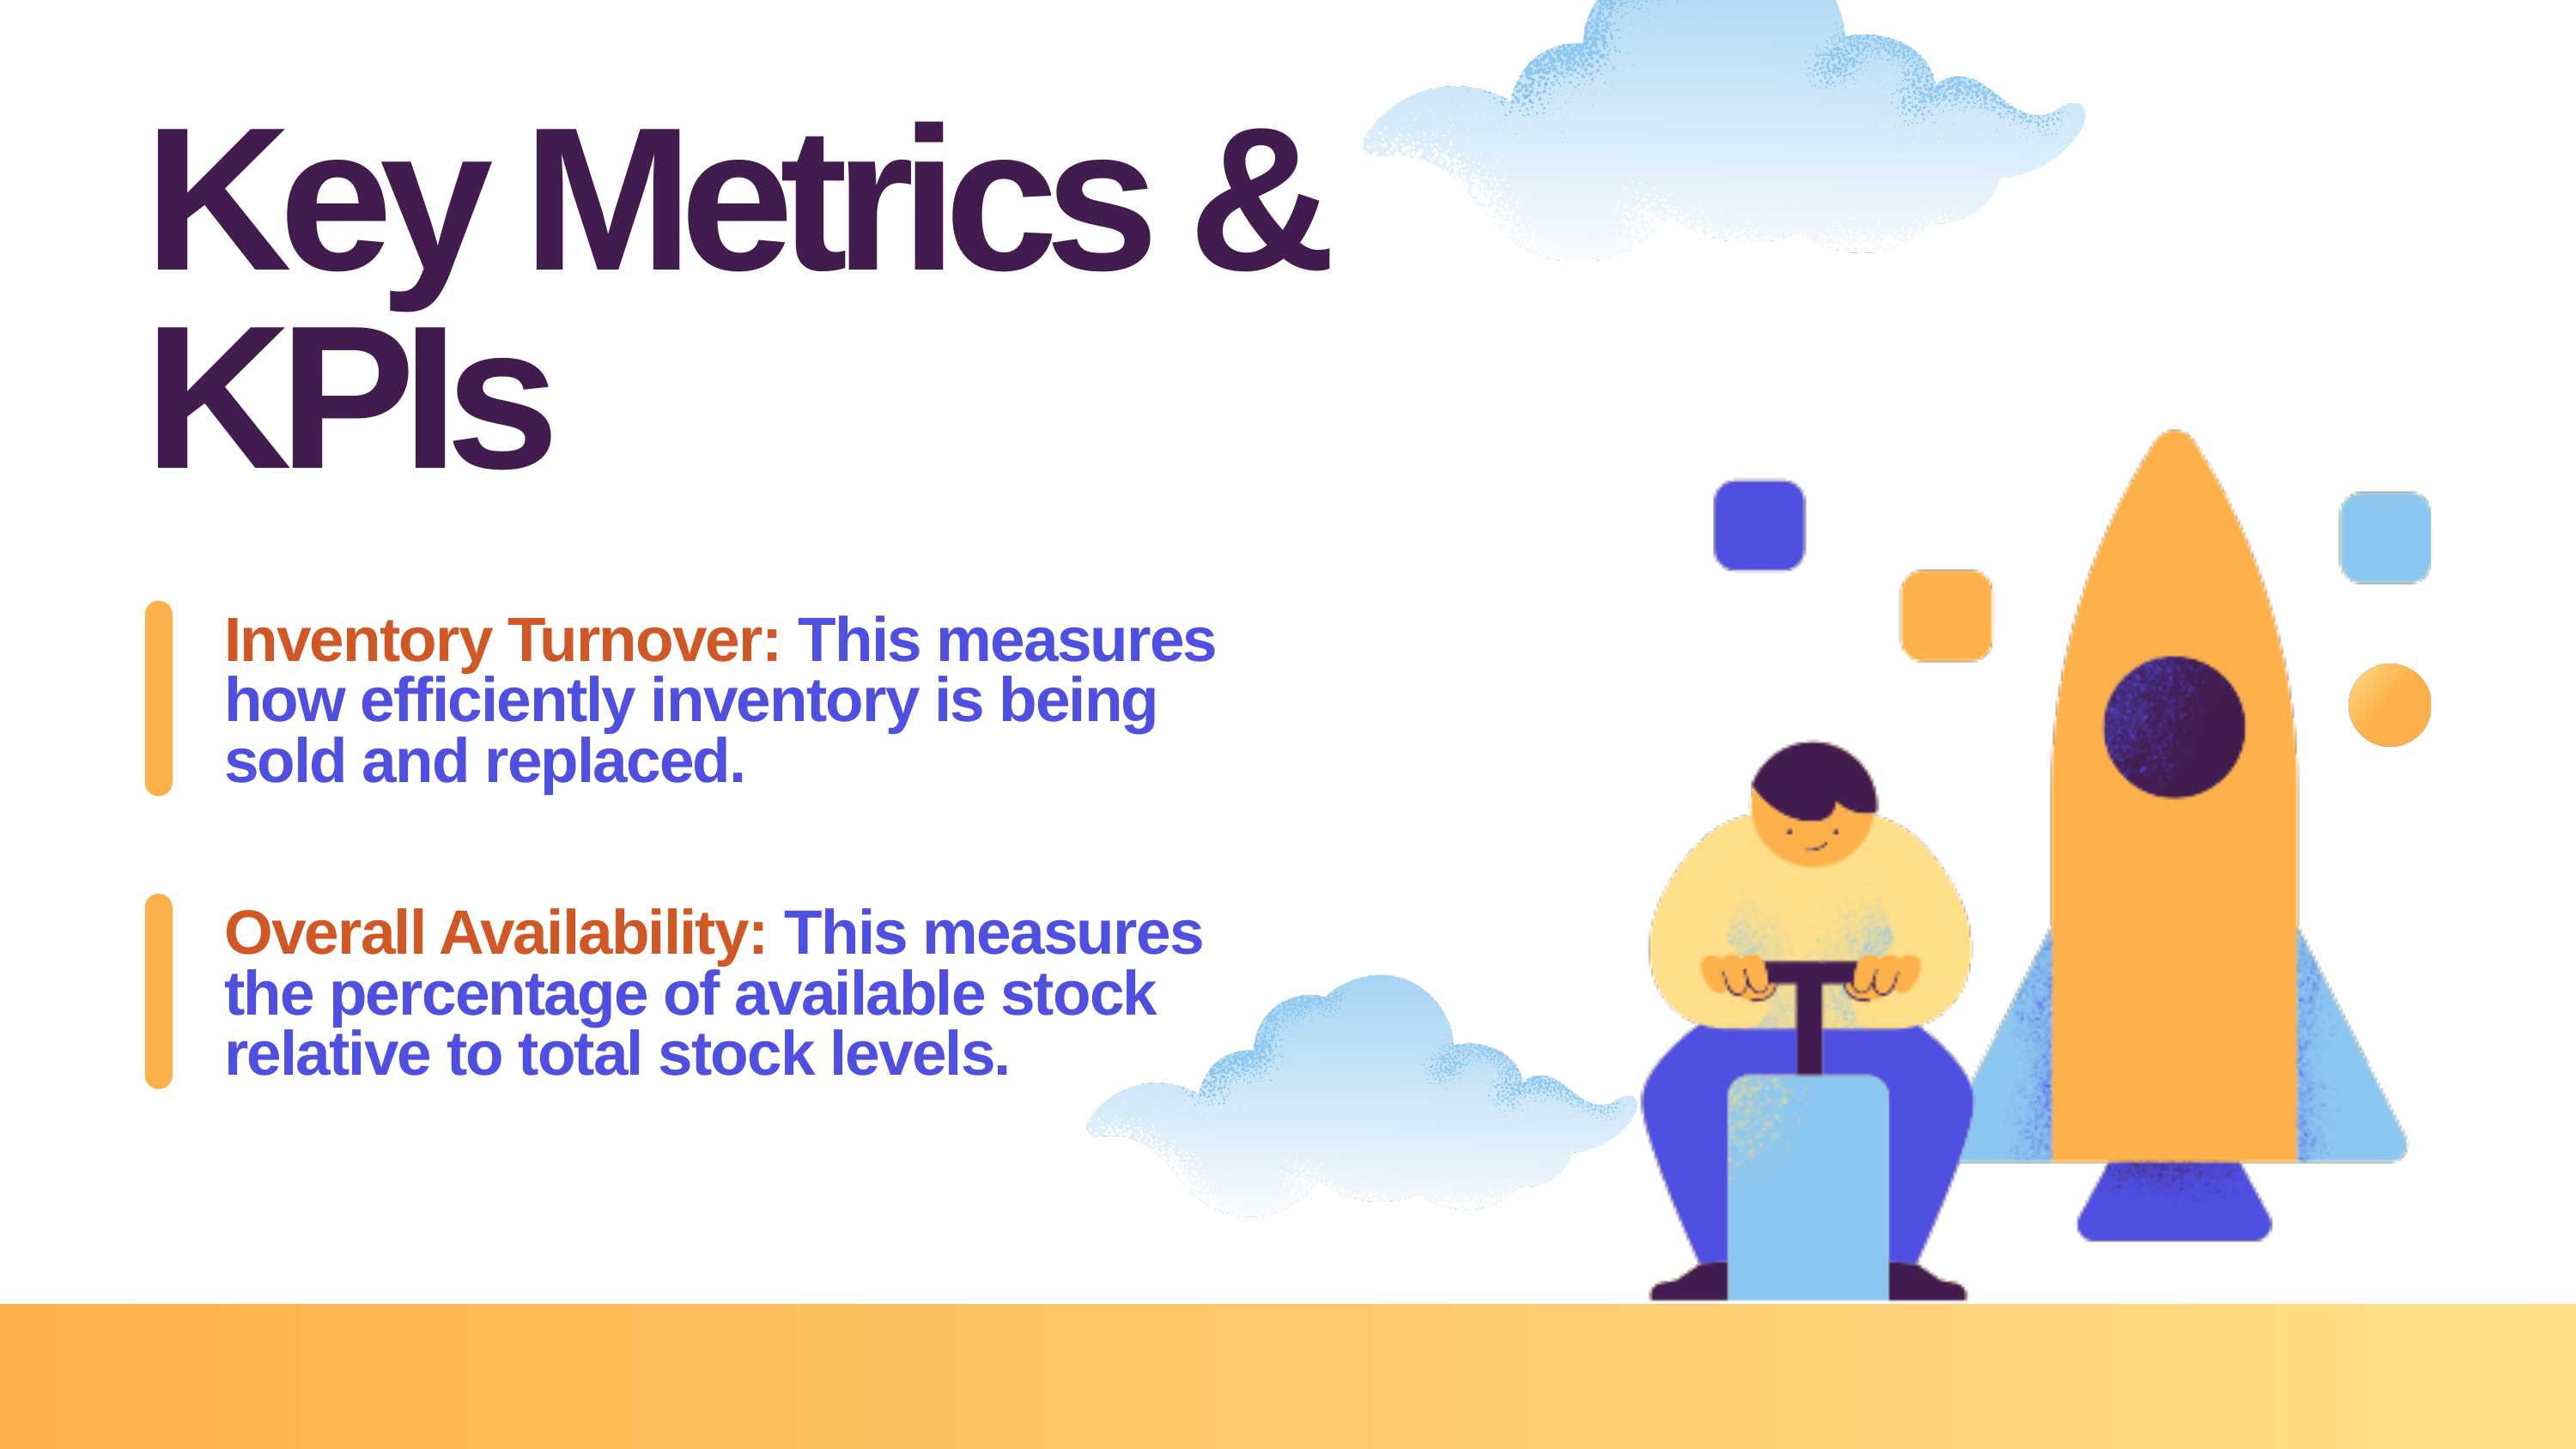

Key Metrics & KPIs

Inventory Turnover: This measures how efficiently inventory is being sold and replaced.

Overall Availability: This measures the percentage of available stock relative to total stock levels.